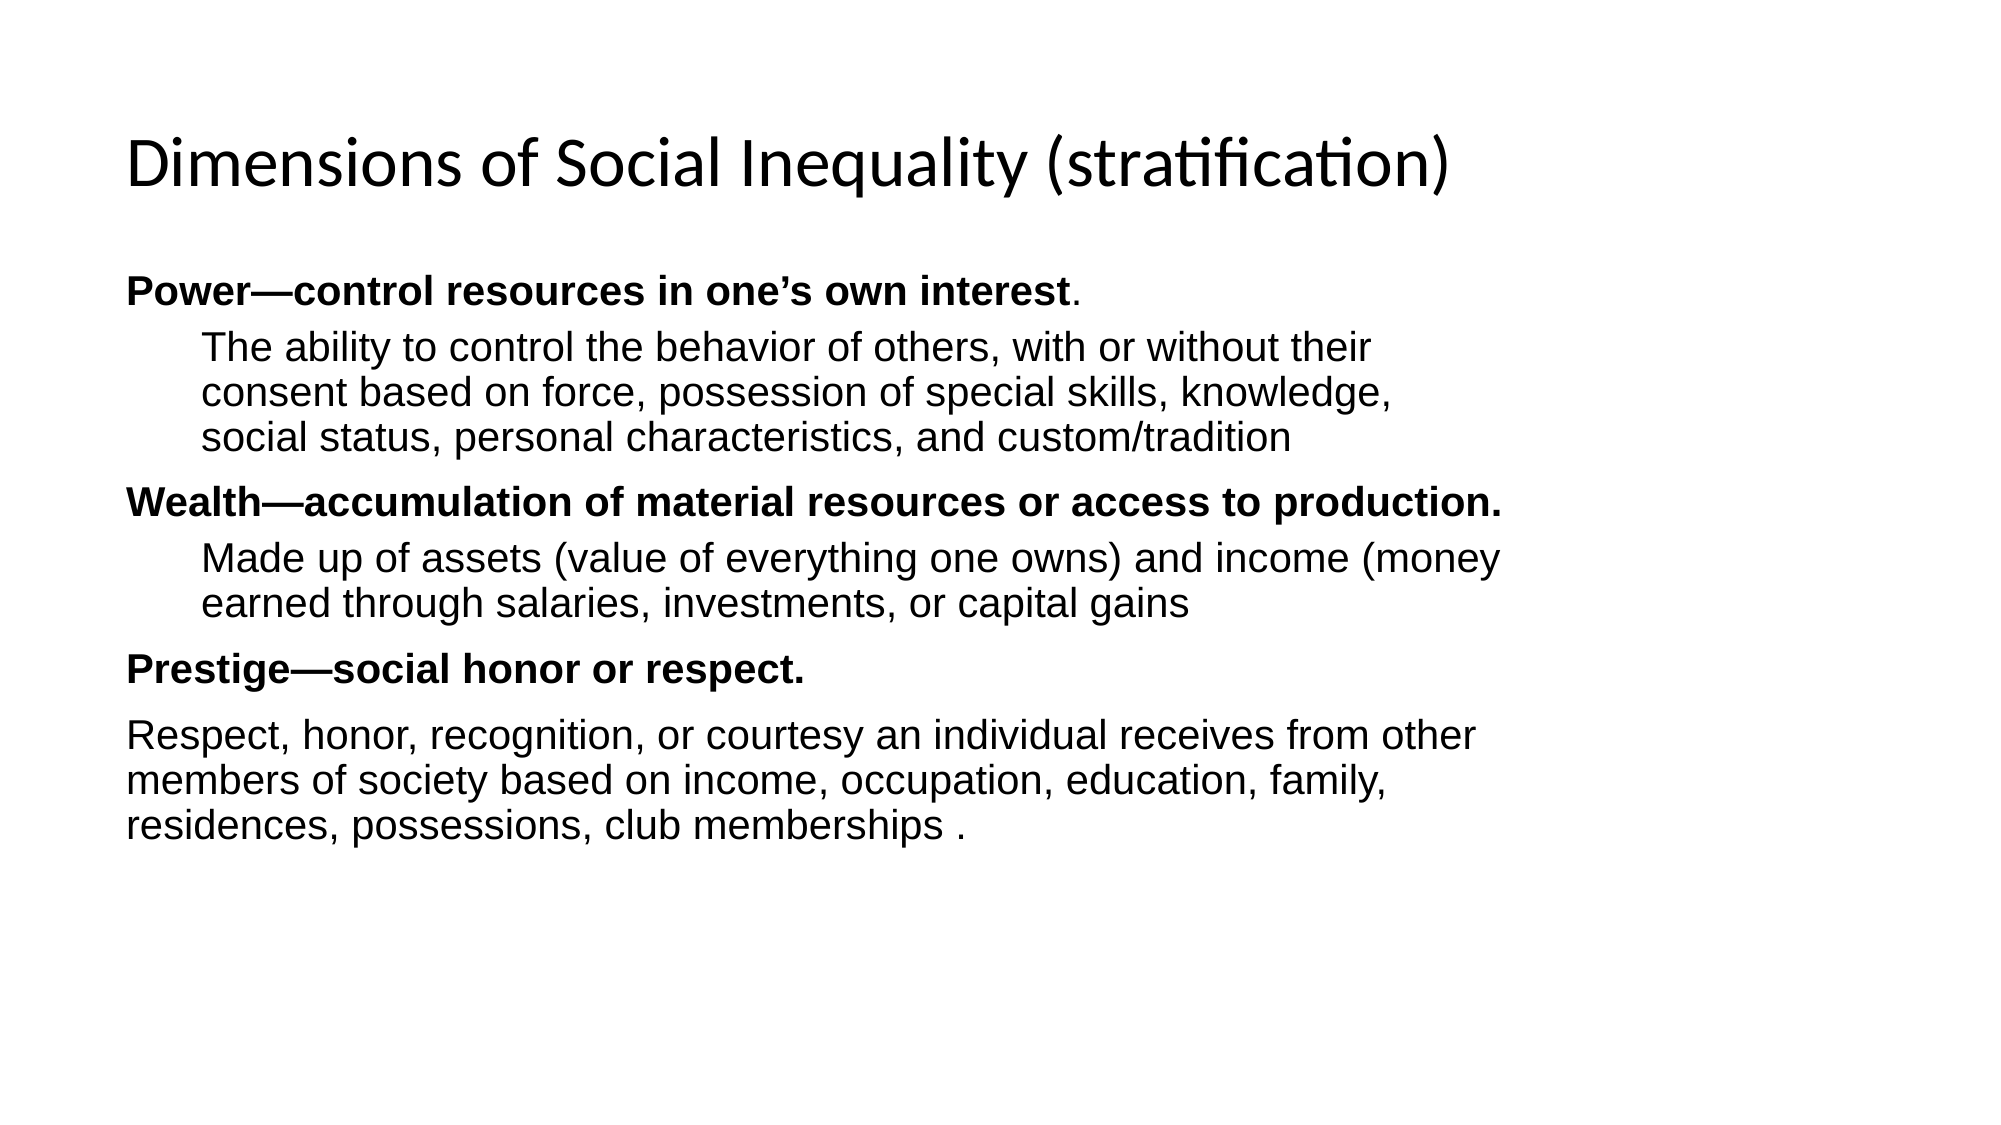

# Dimensions of Social Inequality (stratification)
Power—control resources in one’s own interest.
The ability to control the behavior of others, with or without their consent based on force, possession of special skills, knowledge, social status, personal characteristics, and custom/tradition
Wealth—accumulation of material resources or access to production.
Made up of assets (value of everything one owns) and income (money earned through salaries, investments, or capital gains
Prestige—social honor or respect.
Respect, honor, recognition, or courtesy an individual receives from other members of society based on income, occupation, education, family, residences, possessions, club memberships .